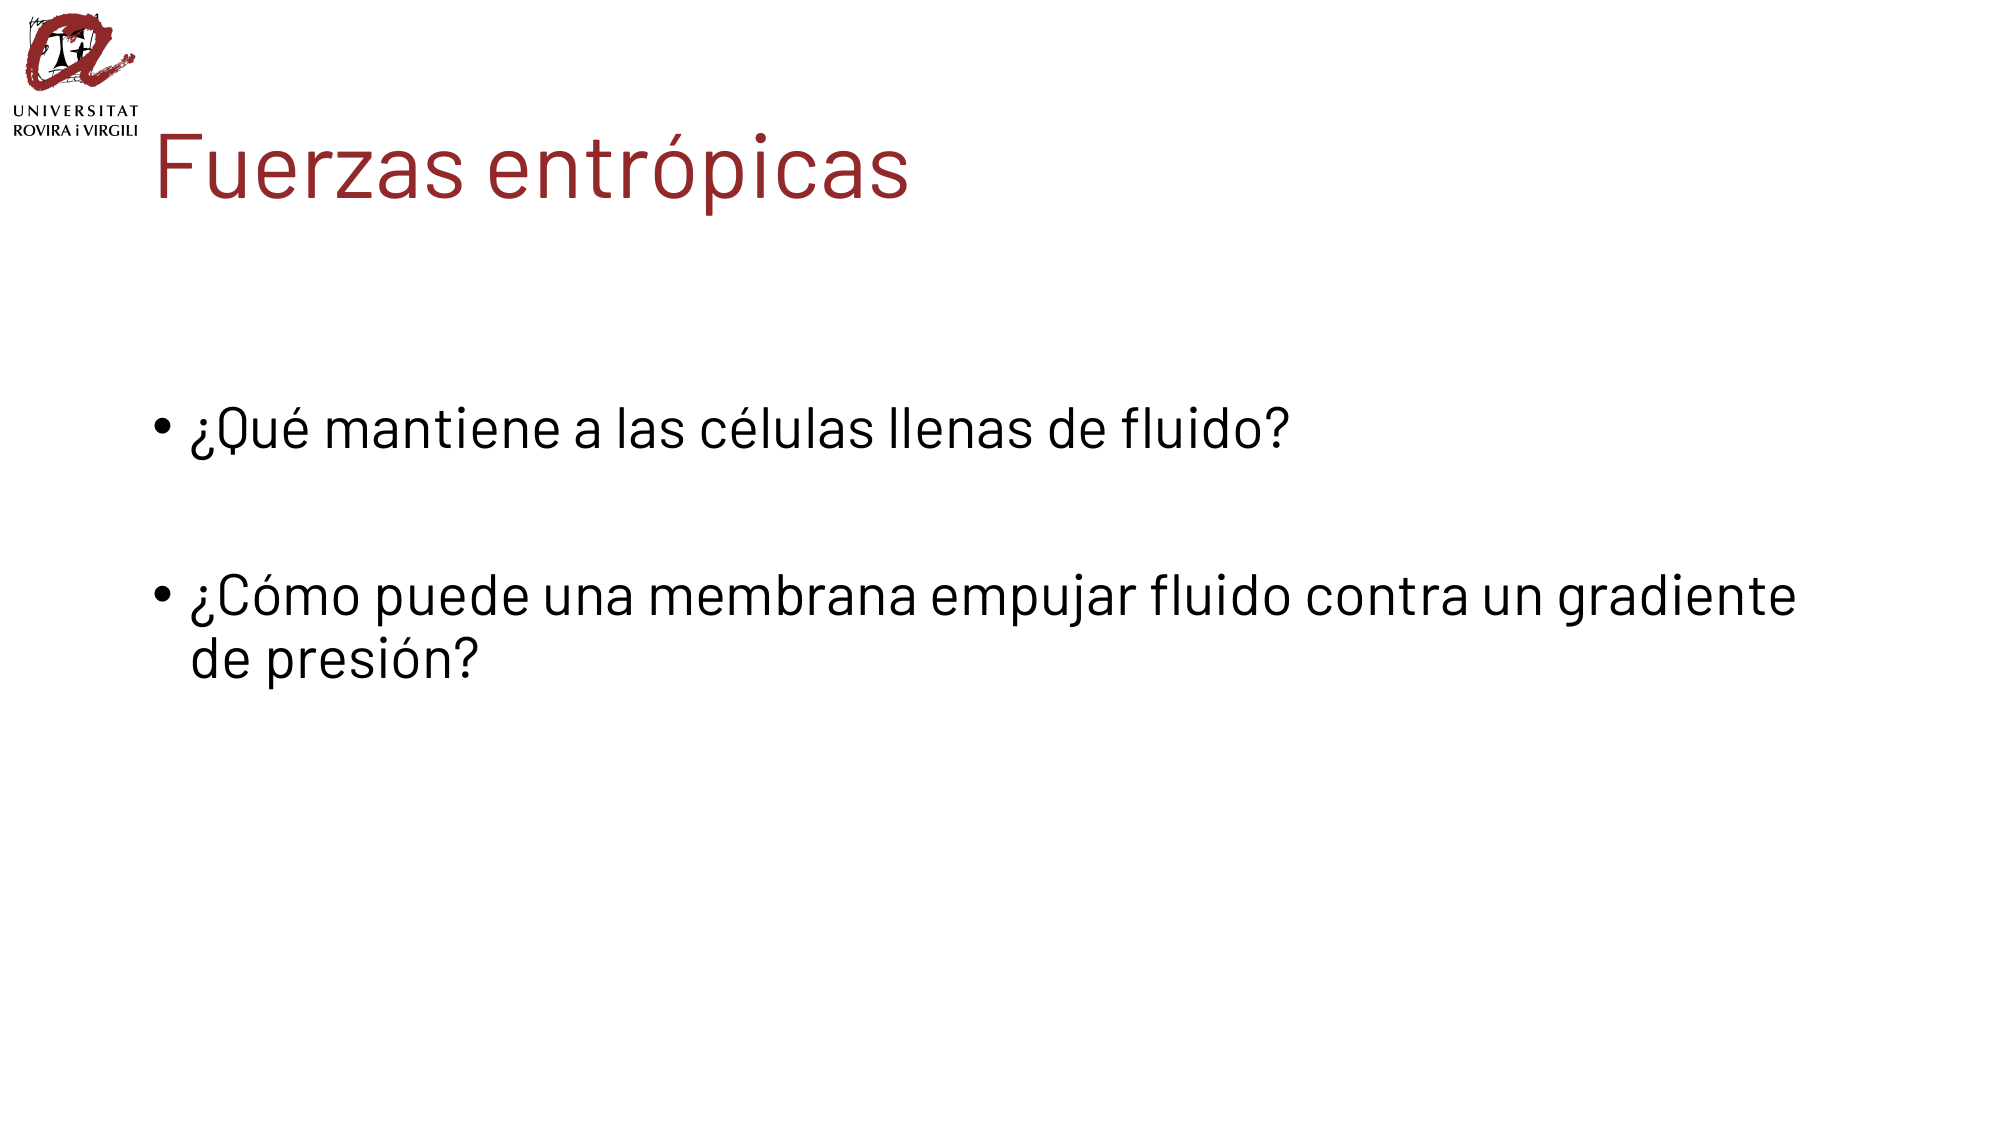

# Fuerzas entrópicas

¿Qué mantiene a las células llenas de fluido?

¿Cómo puede una membrana empujar fluido contra un gradiente de presión?